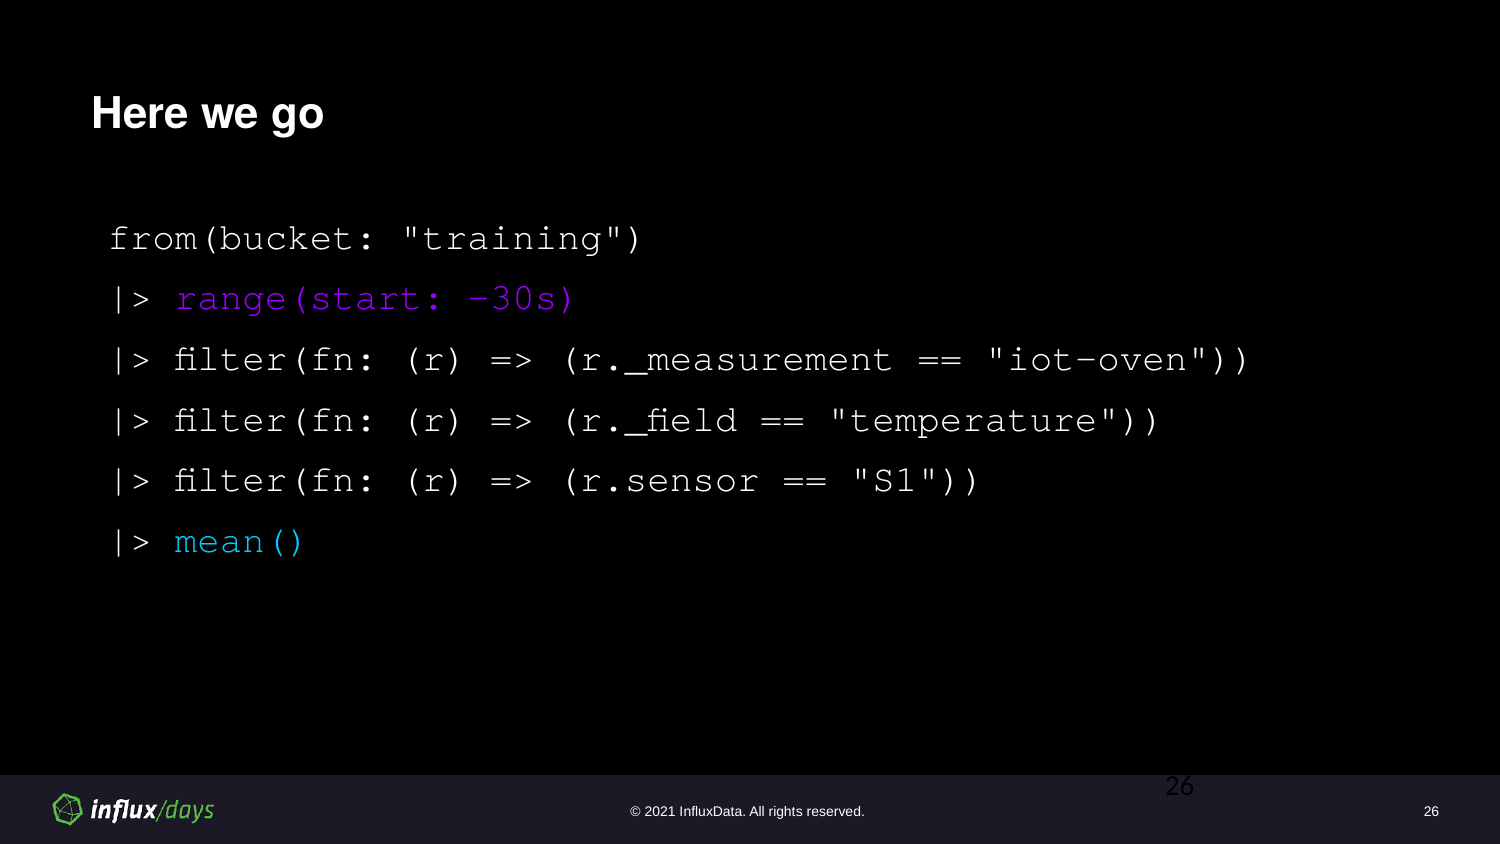

# Here we go
from(bucket: "training")
|> range(start: -30s)
|> filter(fn: (r) => (r._measurement == "iot-oven"))
|> filter(fn: (r) => (r._field == "temperature"))
|> filter(fn: (r) => (r.sensor == "S1"))
|> mean()

26